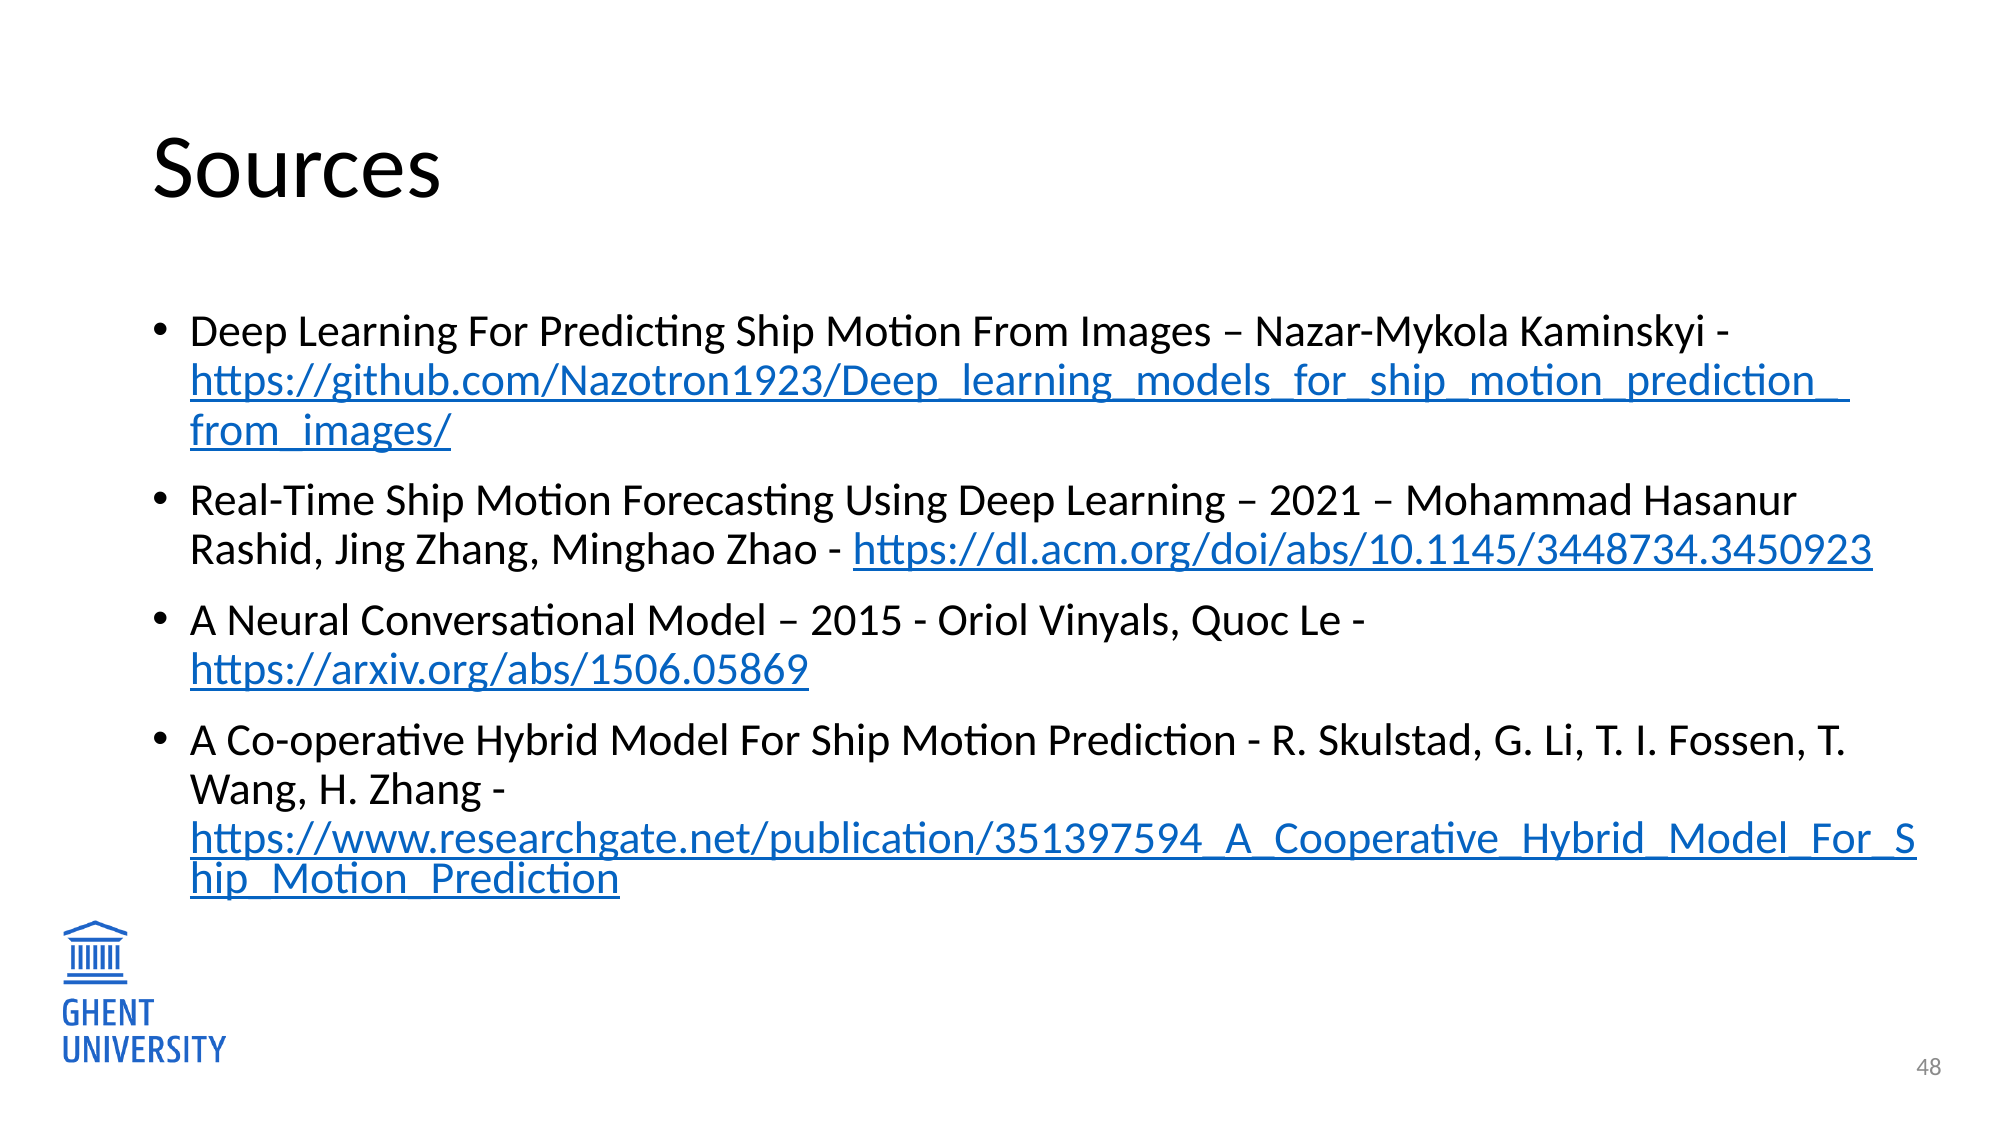

# Sources
Deep Learning For Predicting Ship Motion From Images – Nazar-Mykola Kaminskyi - https://github.com/Nazotron1923/Deep_learning_models_for_ship_motion_prediction_ from_images/
Real-Time Ship Motion Forecasting Using Deep Learning – 2021 – Mohammad Hasanur Rashid, Jing Zhang, Minghao Zhao - https://dl.acm.org/doi/abs/10.1145/3448734.3450923
A Neural Conversational Model – 2015 - Oriol Vinyals, Quoc Le - https://arxiv.org/abs/1506.05869
A Co-operative Hybrid Model For Ship Motion Prediction - R. Skulstad, G. Li, T. I. Fossen, T. Wang, H. Zhang - https://www.researchgate.net/publication/351397594_A_Cooperative_Hybrid_Model_For_Ship_Motion_Prediction